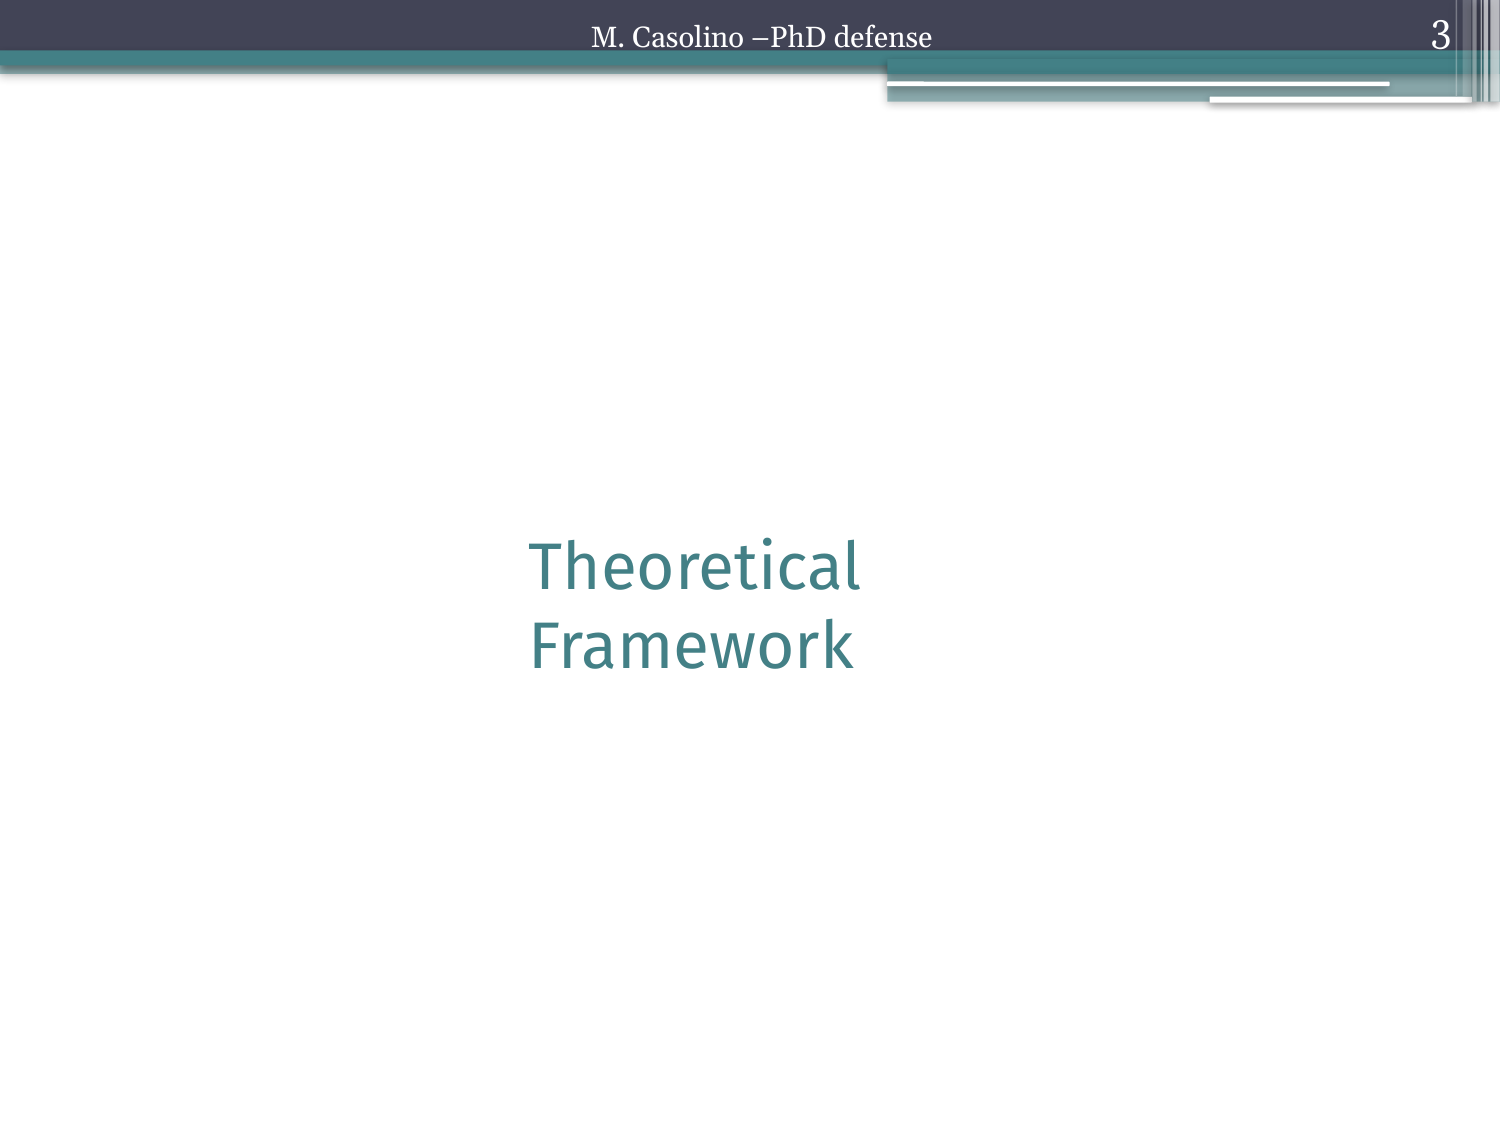

M. Casolino –PhD defense
3
# Theoretical Framework